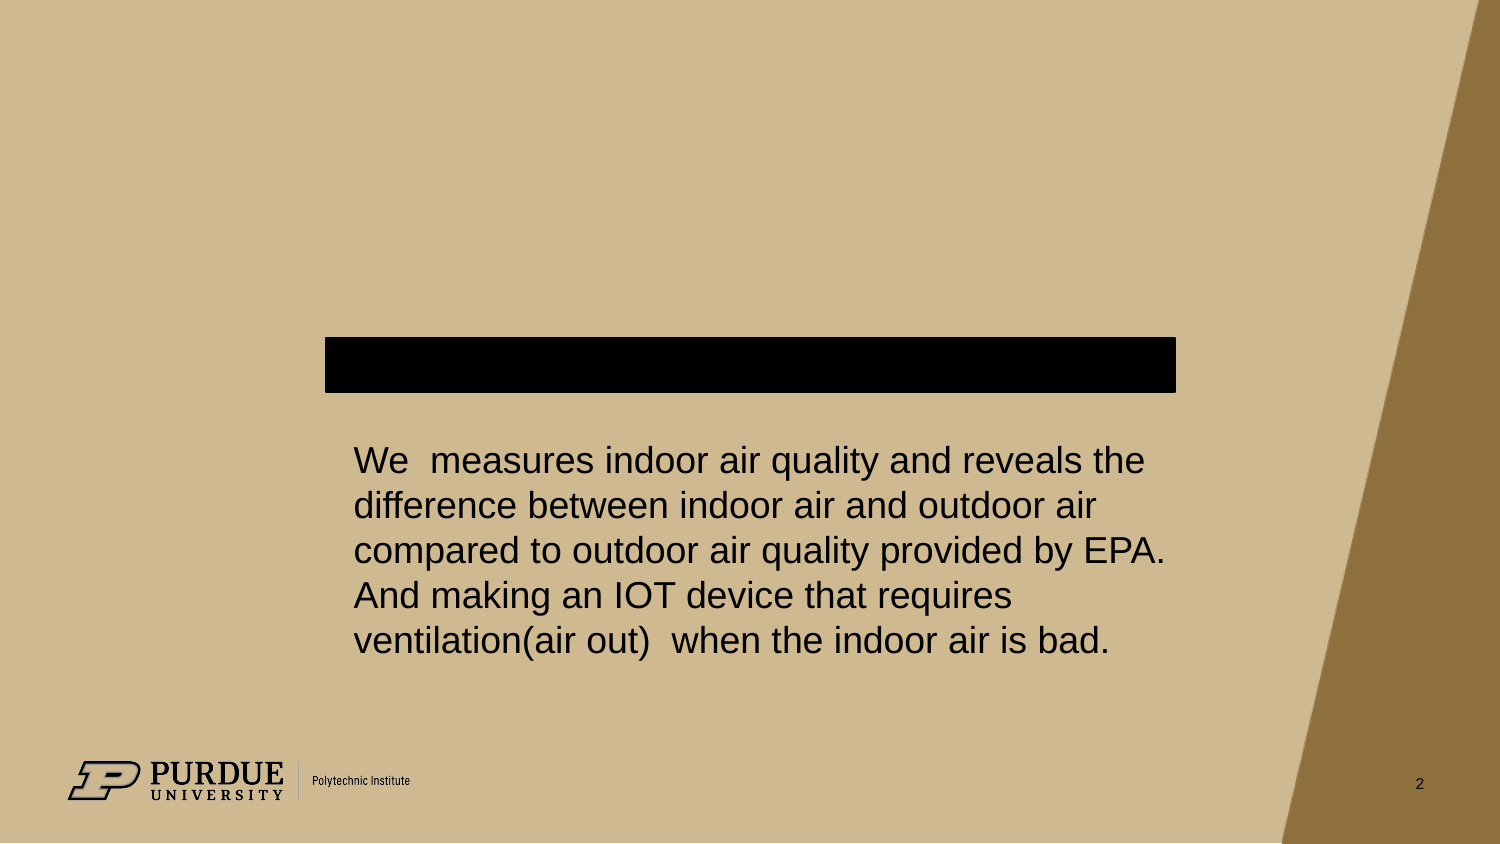

#

We  measures indoor air quality and reveals the difference between indoor air and outdoor air compared to outdoor air quality provided by EPA. And making an IOT device that requires ventilation(air out)  when the indoor air is bad.
2